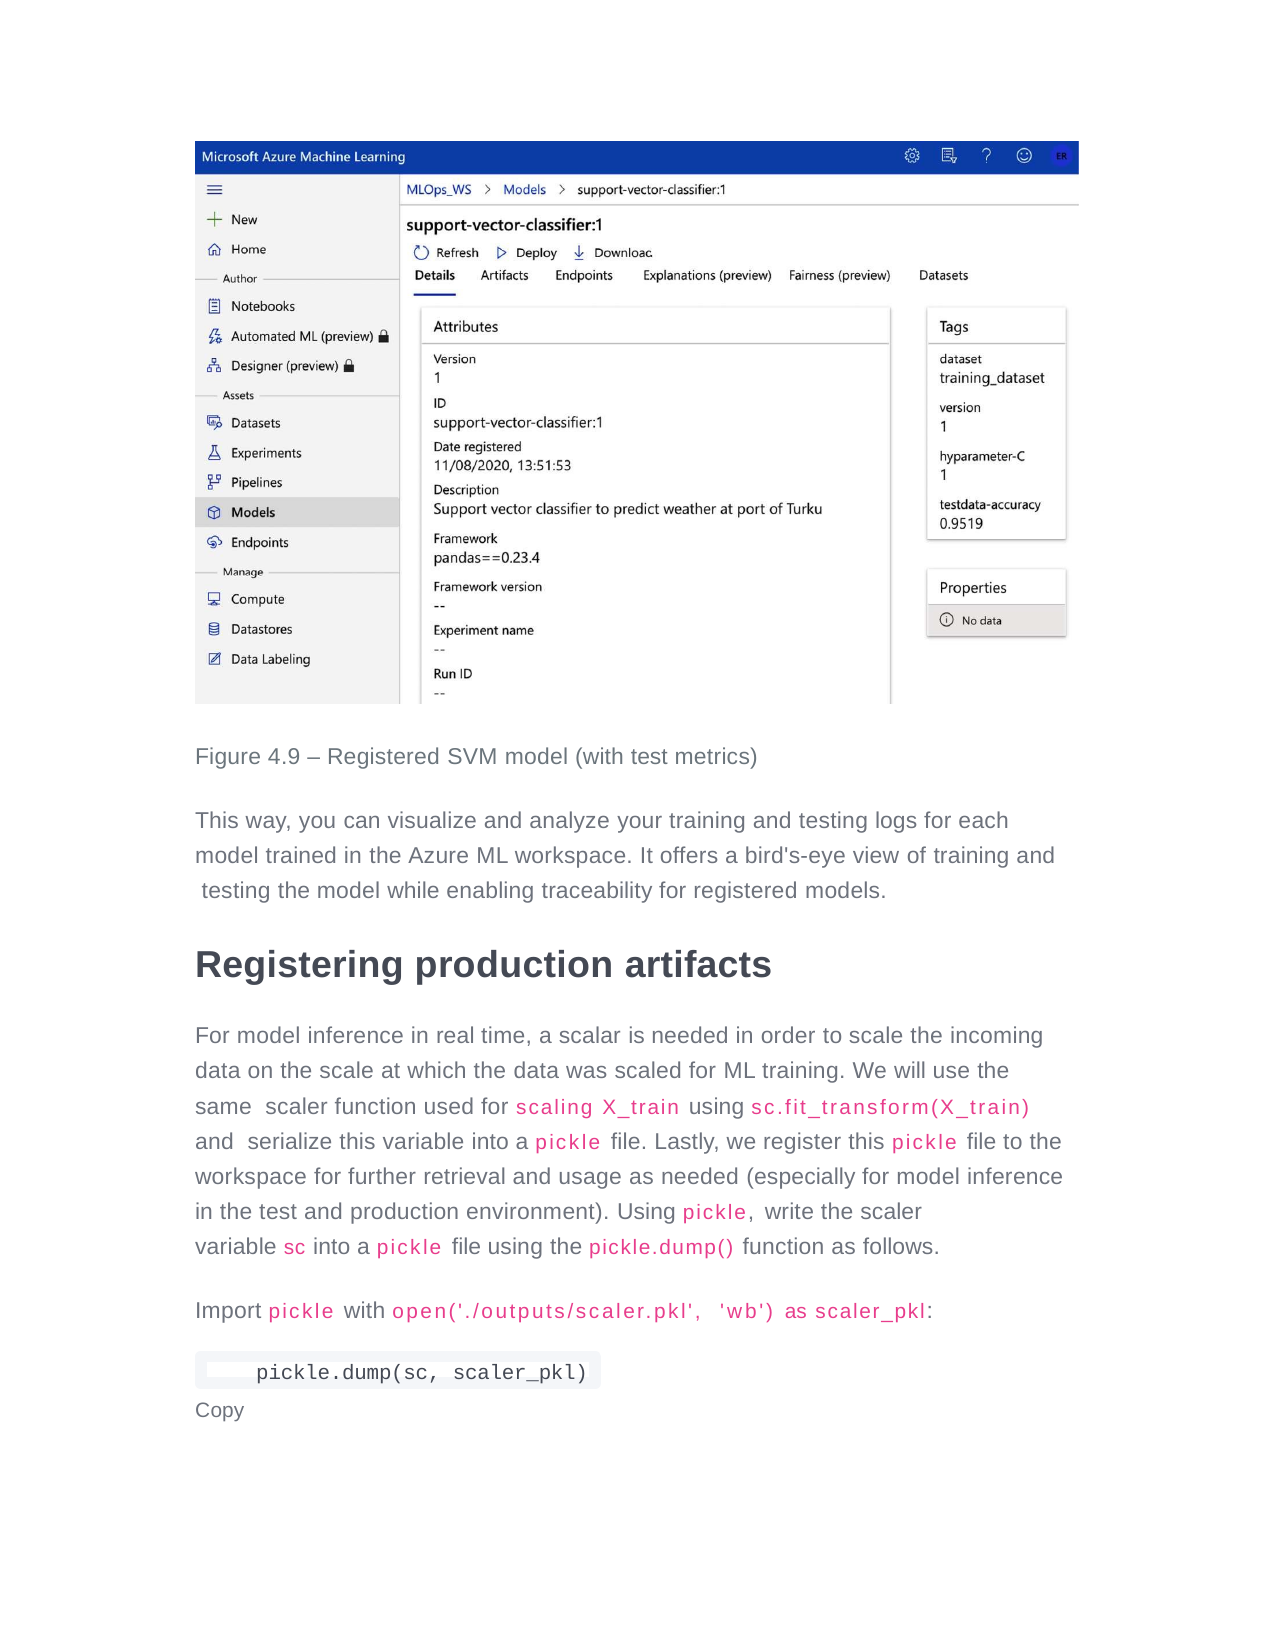

Figure 4.9 – Registered SVM model (with test metrics)

This way, you can visualize and analyze your training and testing logs for each  model trained in the Azure ML workspace. It offers a bird's-eye view of training and  testing the model while enabling traceability for registered models.
Registering production artifacts
For model inference in real time, a scalar is needed in order to scale the incoming  data on the scale at which the data was scaled for ML training. We will use the same  scaler function used for scaling X_train using sc.fit_transform(X_train) and  serialize this variable into a pickle file. Lastly, we register this pickle file to the  workspace for further retrieval and usage as needed (especially for model inference  in the test and production environment). Using pickle, write the scaler
variable sc into a pickle file using the pickle.dump() function as follows.

Import pickle with open('./outputs/scaler.pkl',  'wb') as scaler_pkl:
pickle.dump(sc, scaler_pkl)
Copy